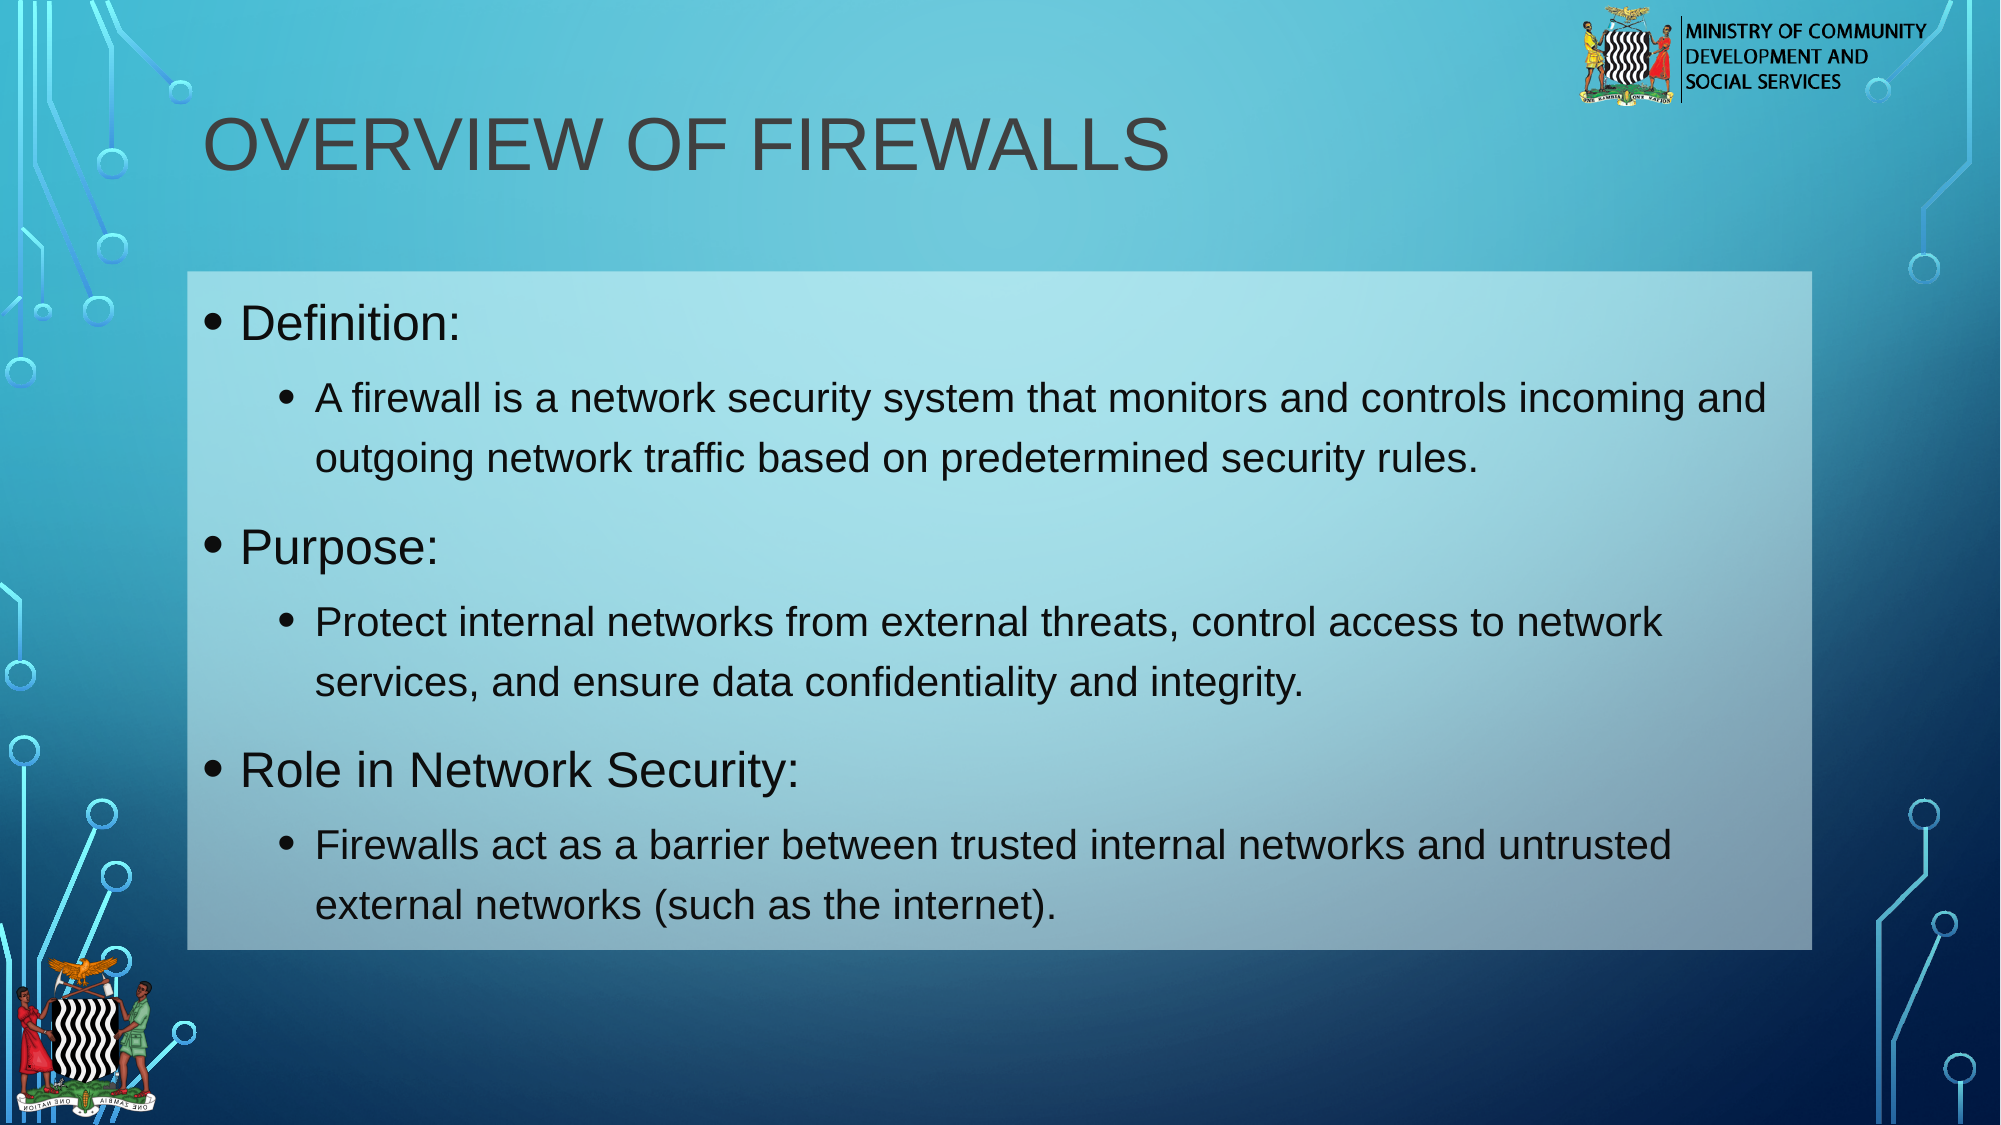

# Overview of Firewalls
Definition:
A firewall is a network security system that monitors and controls incoming and outgoing network traffic based on predetermined security rules.
Purpose:
Protect internal networks from external threats, control access to network services, and ensure data confidentiality and integrity.
Role in Network Security:
Firewalls act as a barrier between trusted internal networks and untrusted external networks (such as the internet).